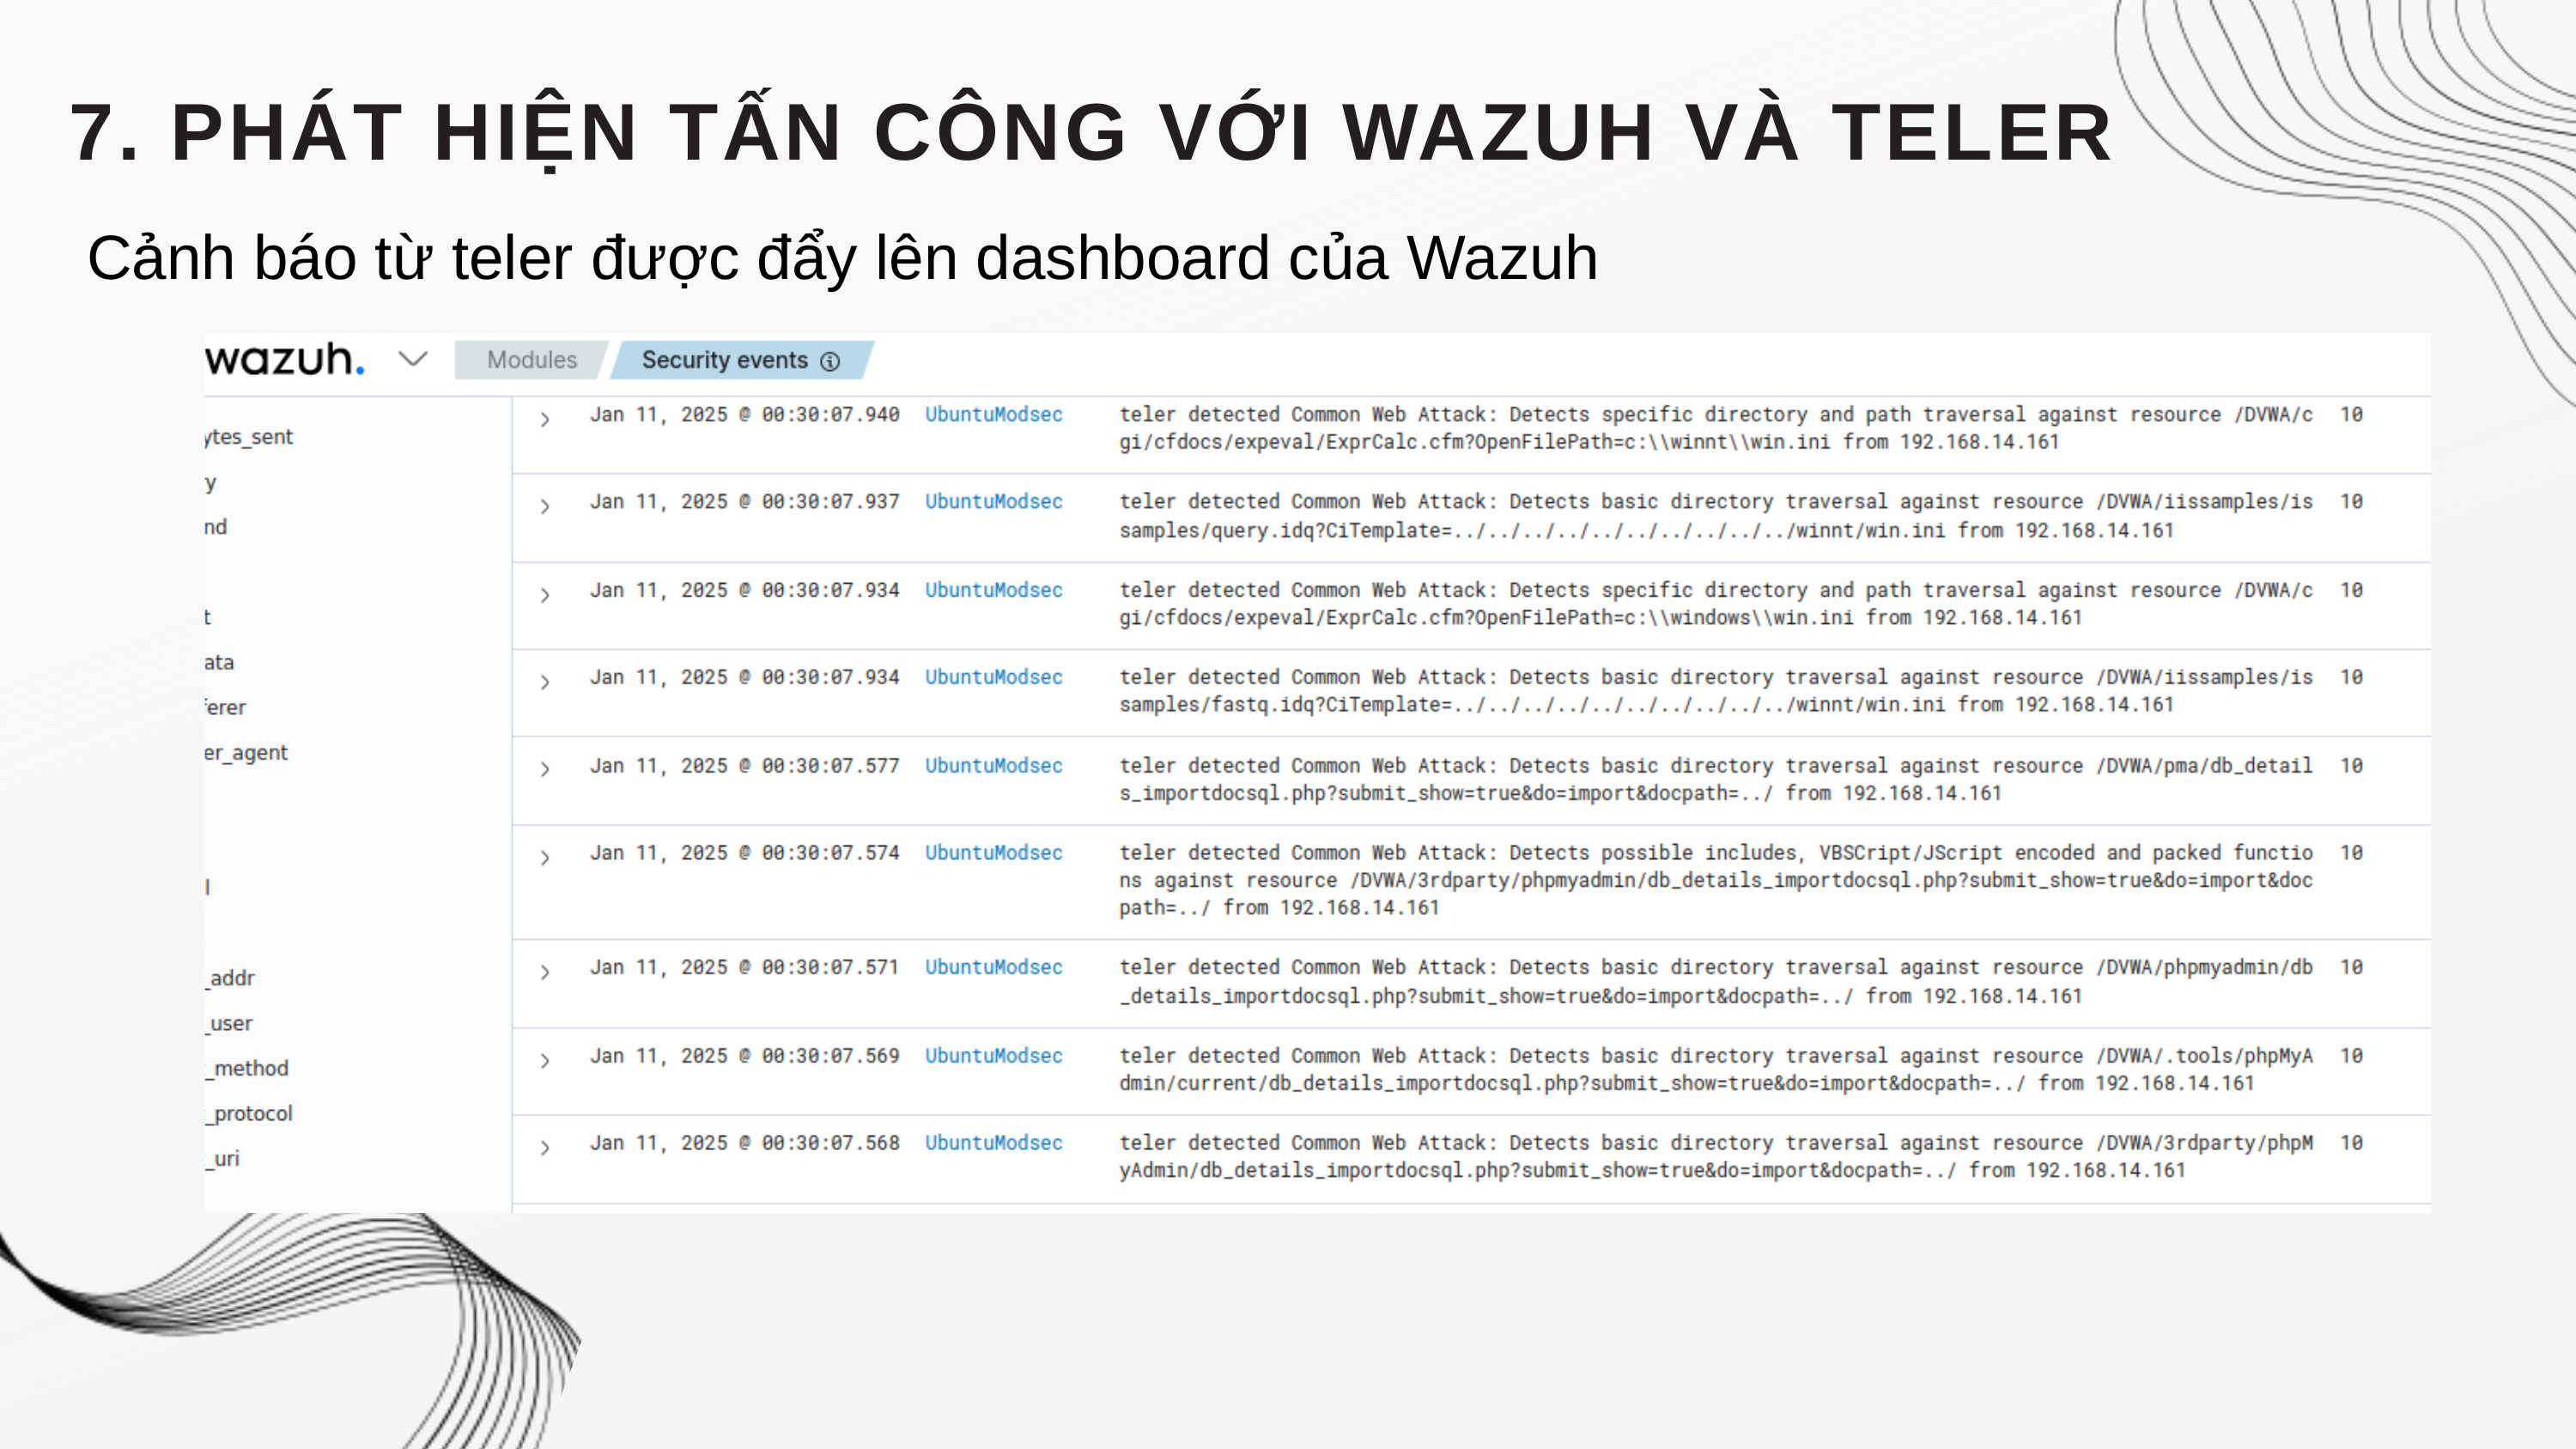

7. PHÁT HIỆN TẤN CÔNG VỚI WAZUH VÀ TELER
Cảnh báo từ teler được đẩy lên dashboard của Wazuh